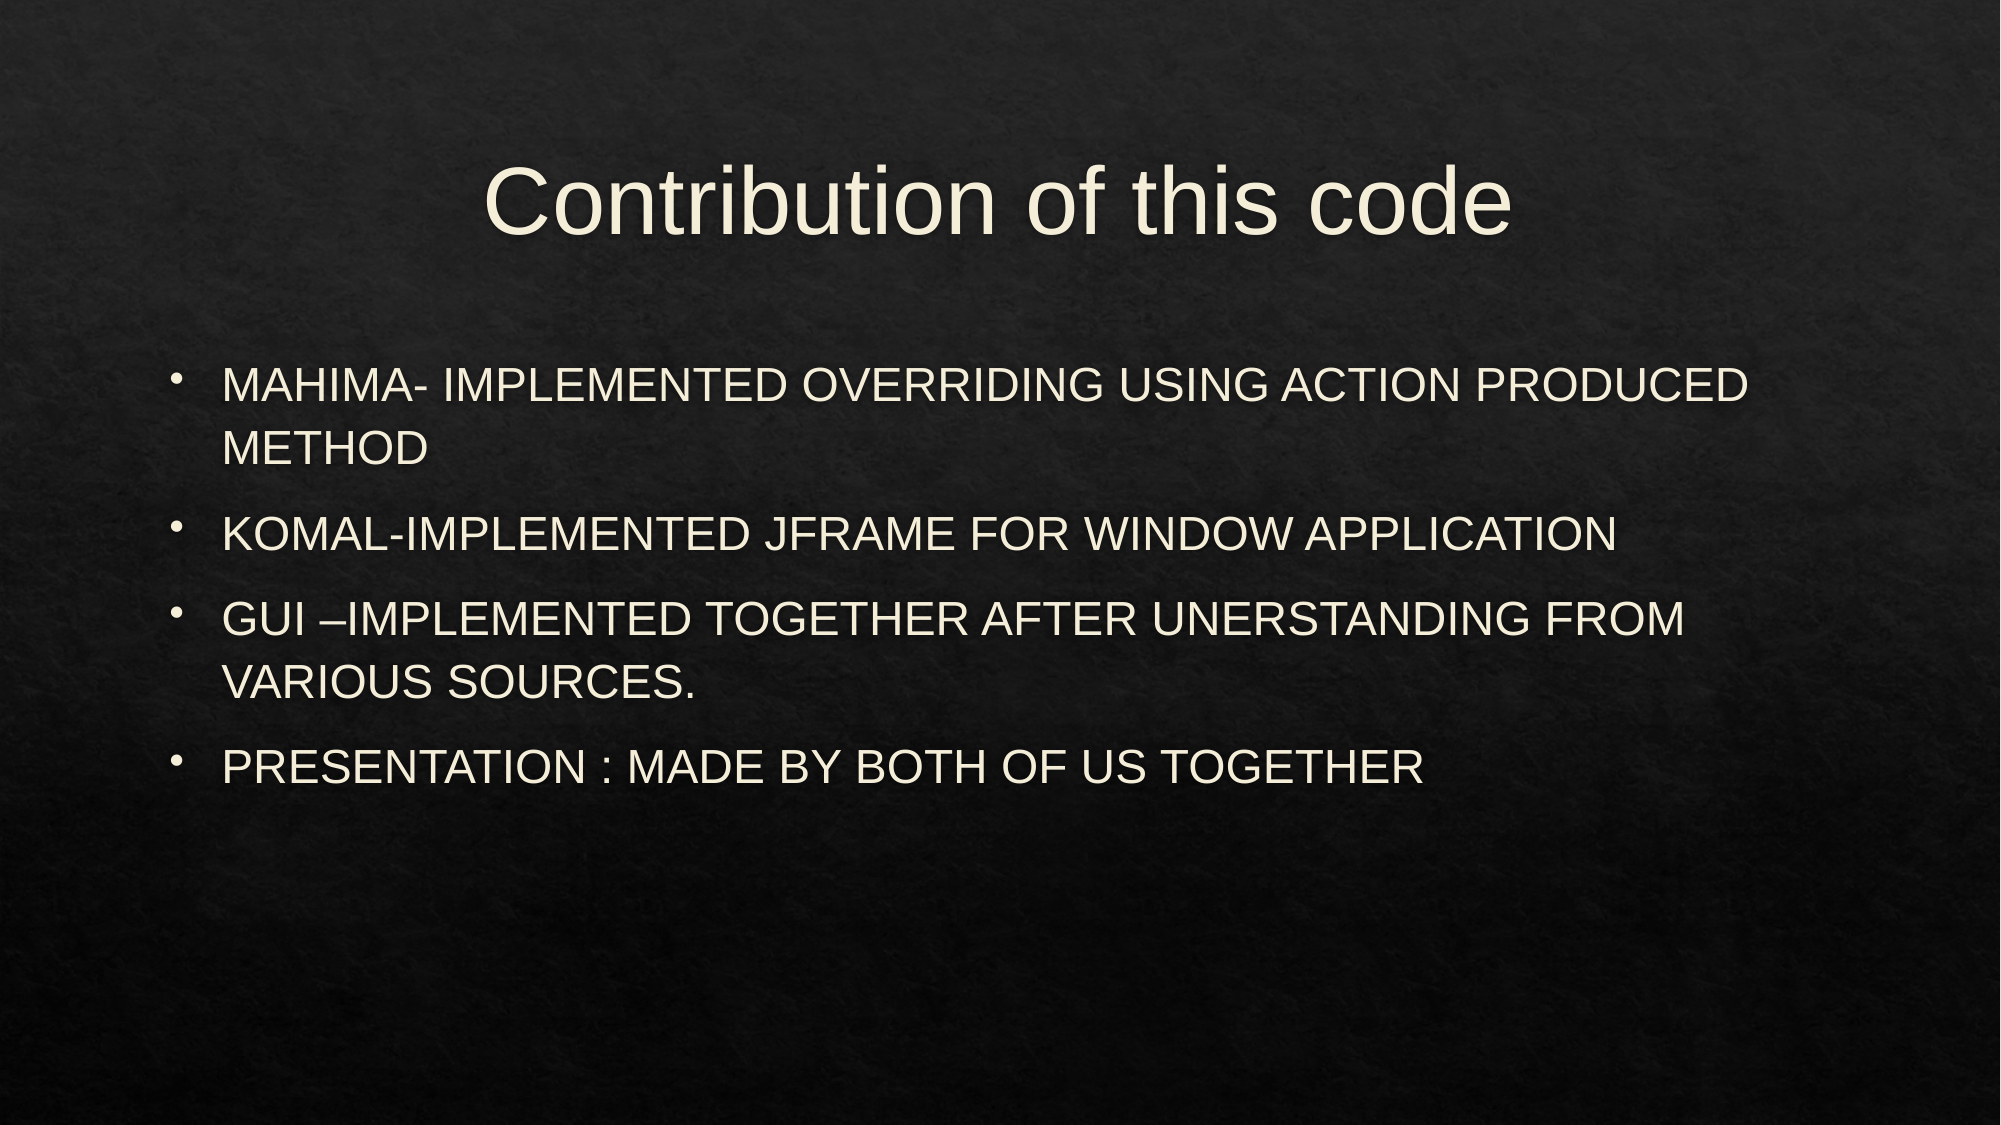

# Contribution of this code
MAHIMA- IMPLEMENTED OVERRIDING USING ACTION PRODUCED METHOD
KOMAL-IMPLEMENTED JFRAME FOR WINDOW APPLICATION
GUI –IMPLEMENTED TOGETHER AFTER UNERSTANDING FROM VARIOUS SOURCES.
PRESENTATION : MADE BY BOTH OF US TOGETHER